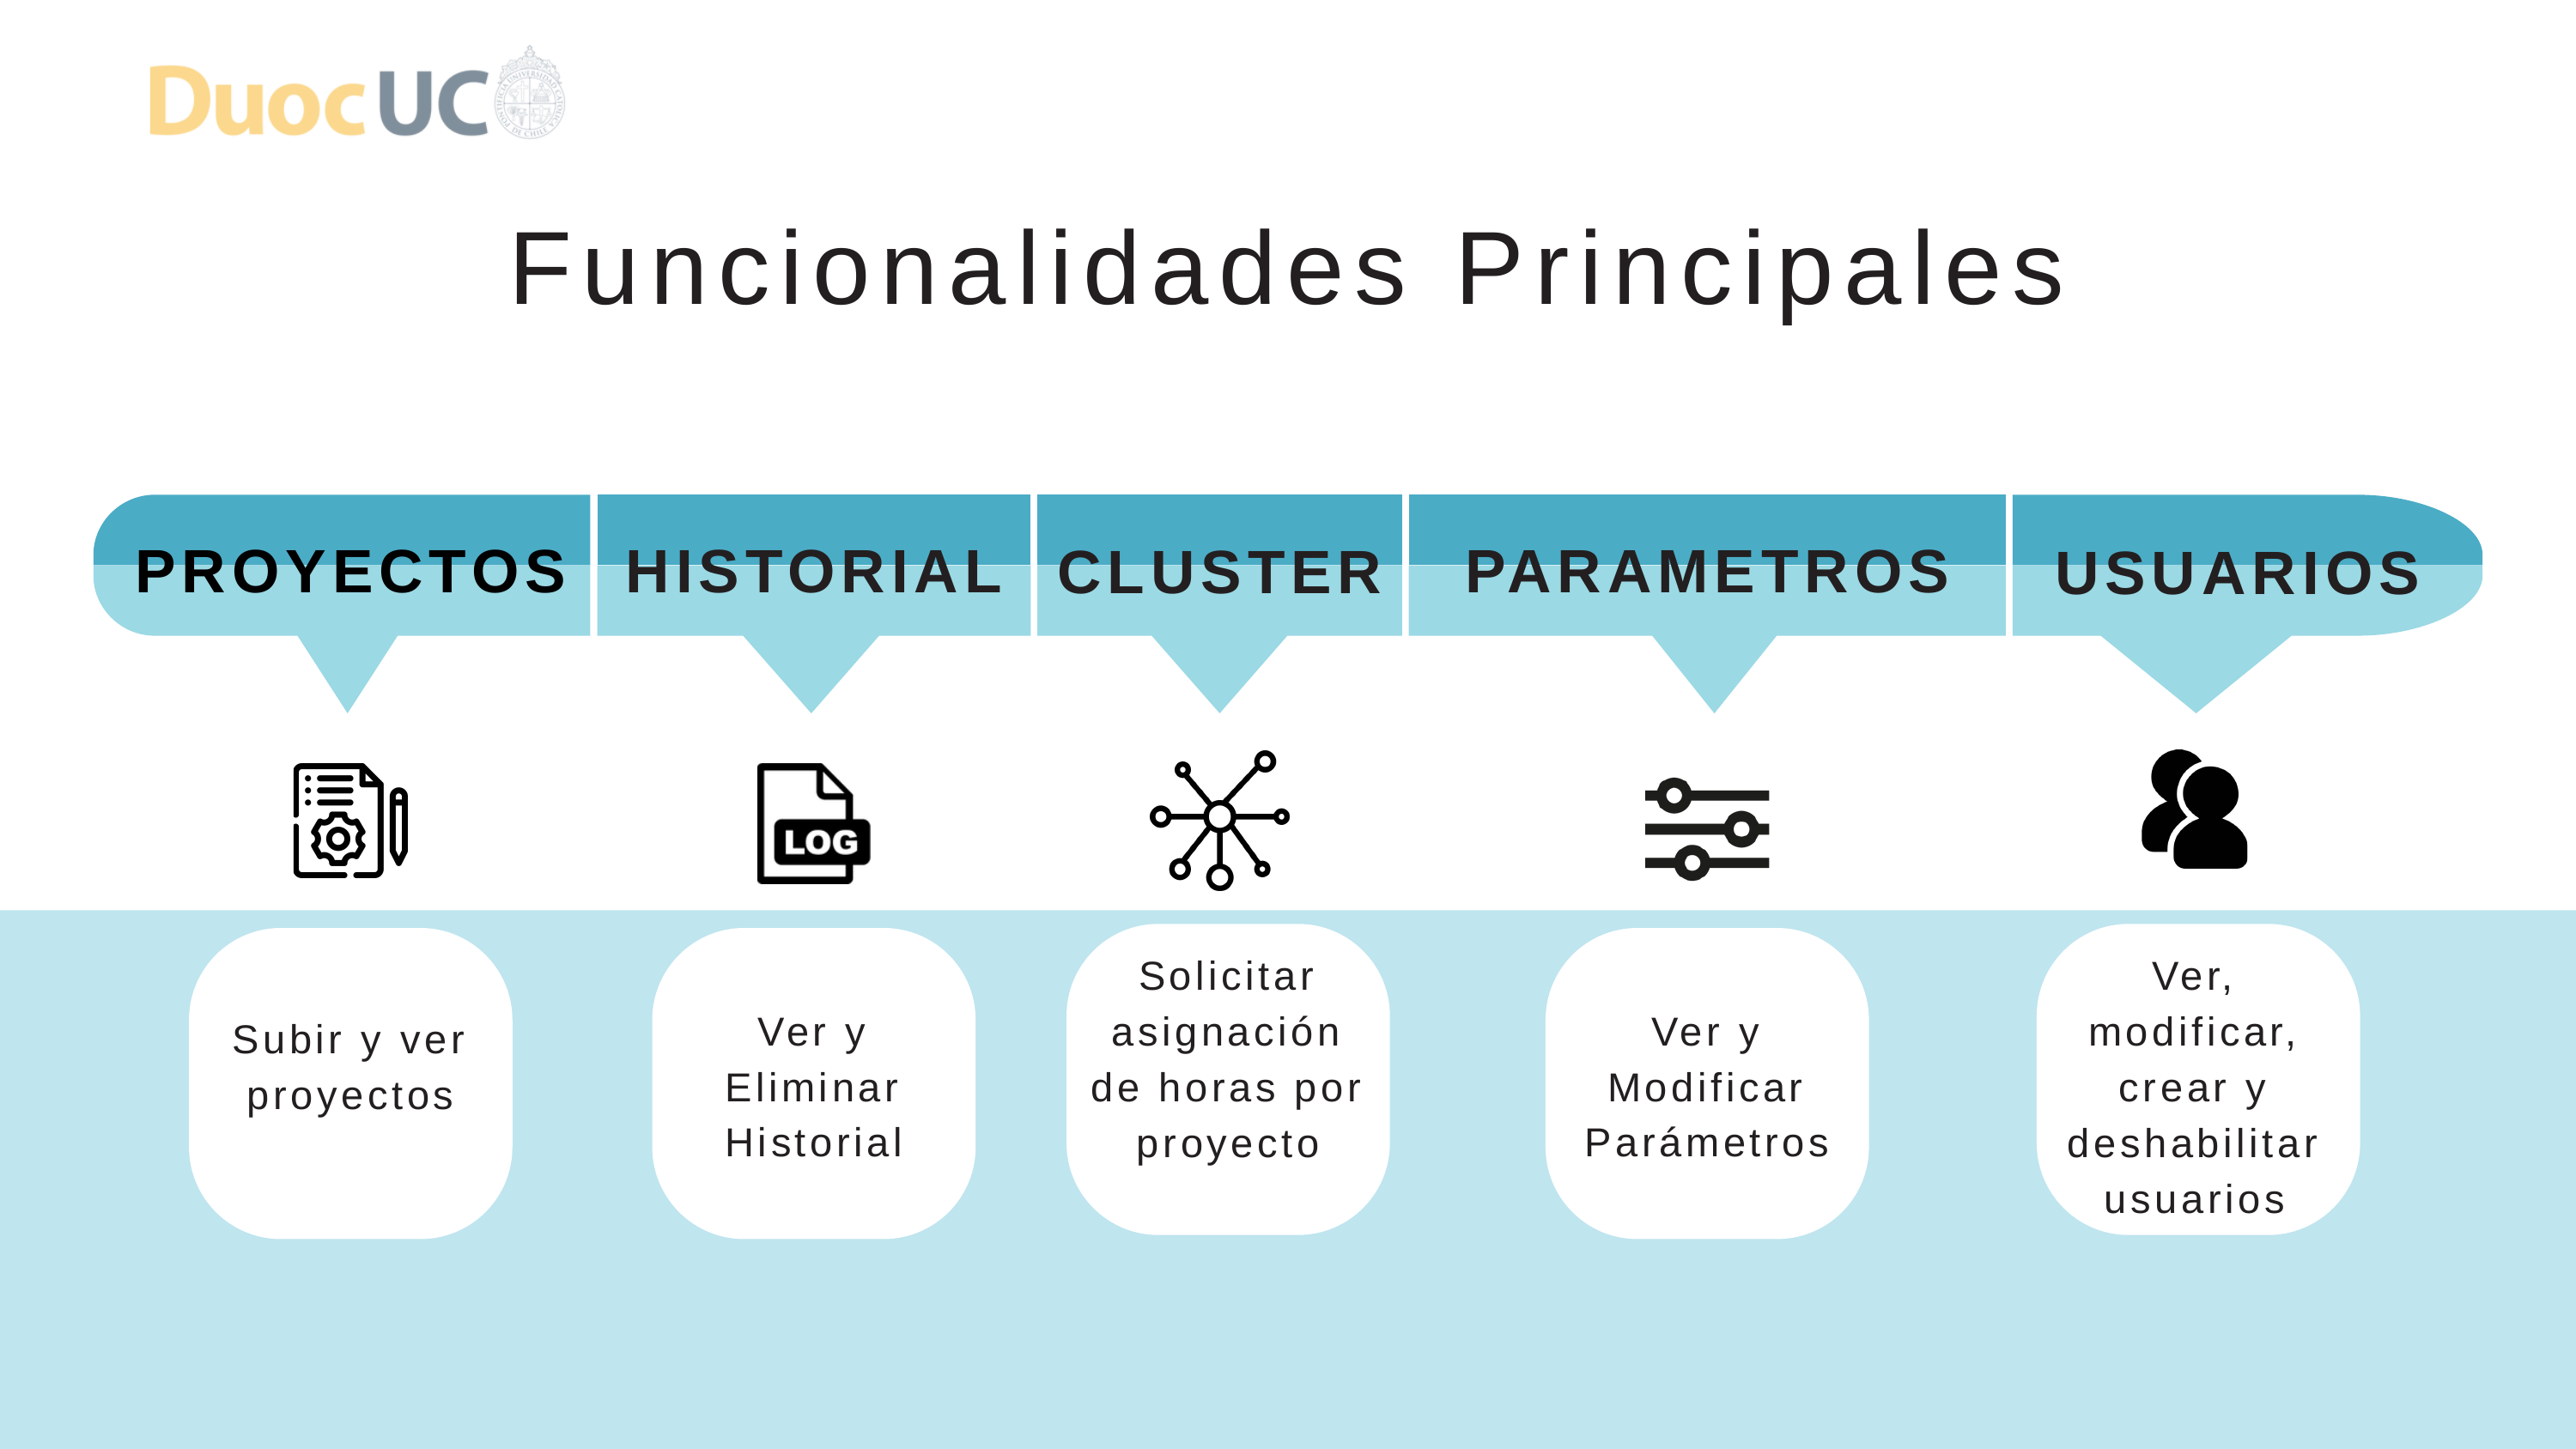

Funcionalidades Principales

PROYECTOS
HISTORIAL
PARAMETROS
CLUSTER
USUARIOS

Solicitar asignación de horas por proyecto
Ver, modificar, crear y deshabilitar usuarios
Ver y Eliminar Historial
Ver y Modificar Parámetros
Subir y ver proyectos